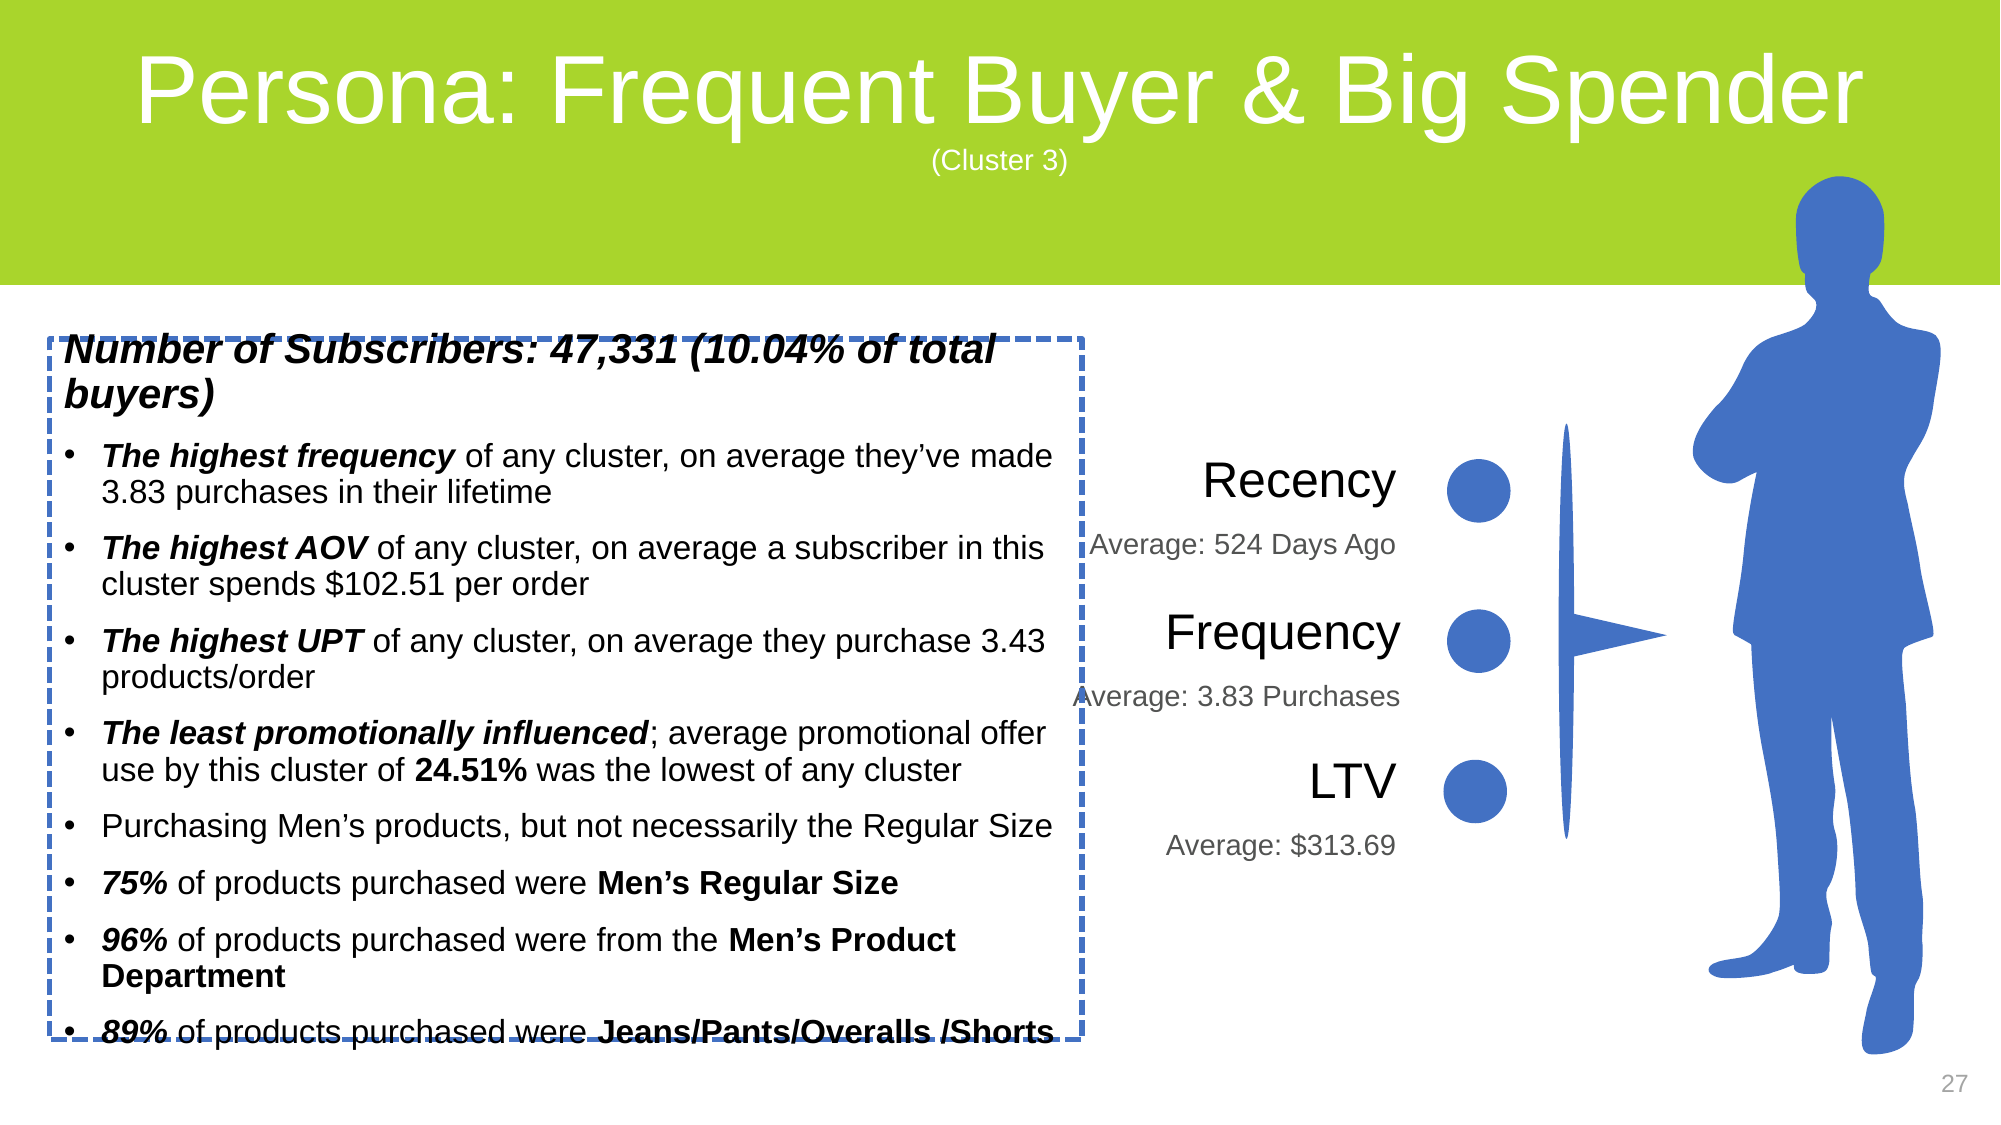

Persona: Frequent Buyer & Big Spender
(Cluster 3)

Number of Subscribers: 47,331 (10.04% of total buyers)
The highest frequency of any cluster, on average they’ve made 3.83 purchases in their lifetime
The highest AOV of any cluster, on average a subscriber in this cluster spends $102.51 per order
The highest UPT of any cluster, on average they purchase 3.43 products/order
The least promotionally influenced; average promotional offer use by this cluster of 24.51% was the lowest of any cluster
Purchasing Men’s products, but not necessarily the Regular Size
75% of products purchased were Men’s Regular Size
96% of products purchased were from the Men’s Product Department
89% of products purchased were Jeans/Pants/Overalls /Shorts
Recency

Average: 524 Days Ago

Frequency

Average: 3.83 Purchases
LTV

Average: $313.69
27